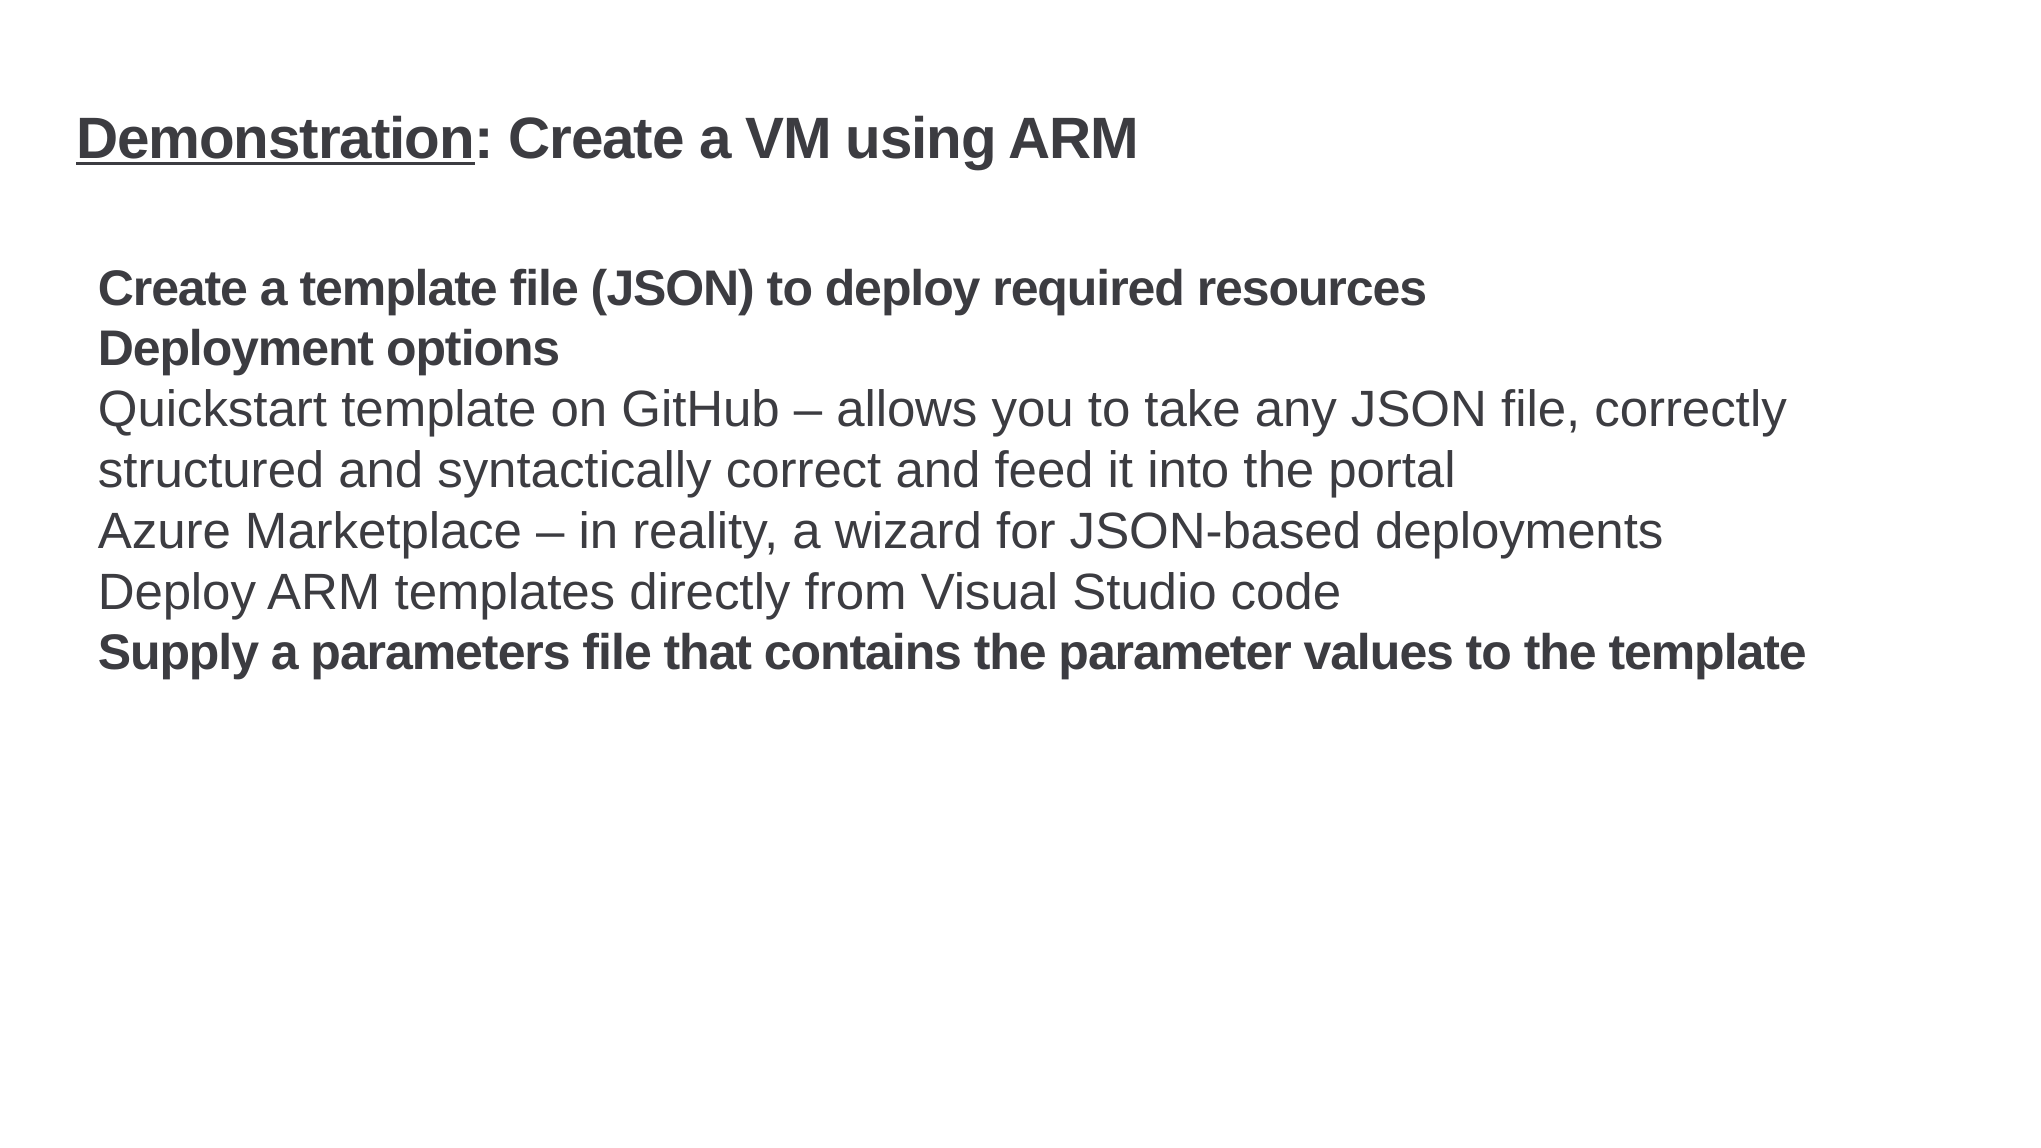

# Demonstration: Create a VM using ARM
Create a template file (JSON) to deploy required resources
Deployment options
Quickstart template on GitHub – allows you to take any JSON file, correctly structured and syntactically correct and feed it into the portal
Azure Marketplace – in reality, a wizard for JSON-based deployments
Deploy ARM templates directly from Visual Studio code
Supply a parameters file that contains the parameter values to the template